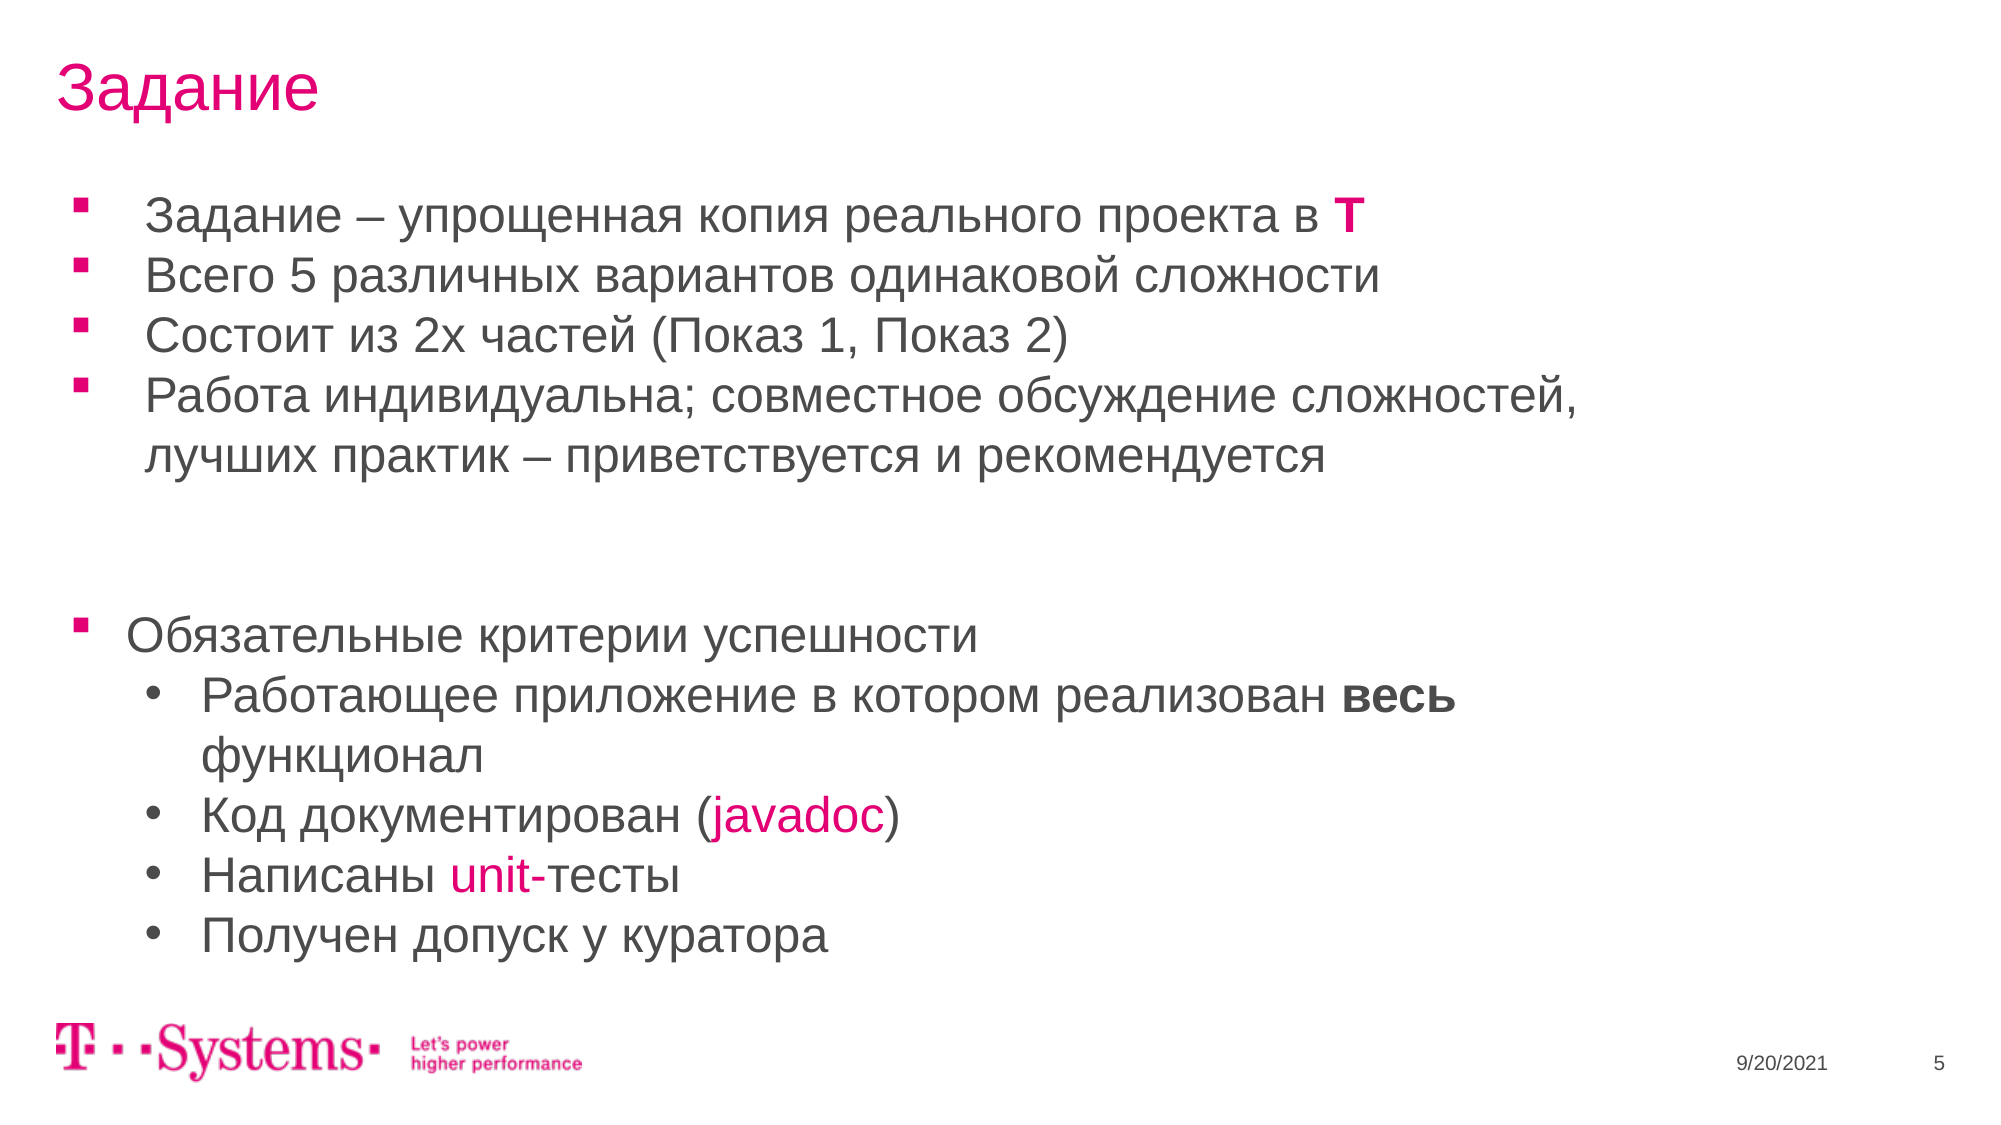

# Задание
Задание – упрощенная копия реального проекта в Т
Всего 5 различных вариантов одинаковой сложности
Состоит из 2х частей (Показ 1, Показ 2)
Работа индивидуальна; совместное обсуждение сложностей, лучших практик – приветствуется и рекомендуется

Обязательные критерии успешности
Работающее приложение в котором реализован весь функционал
Код документирован (javadoc)
Написаны unit-тесты
Получен допуск у куратора

9/20/2021
5